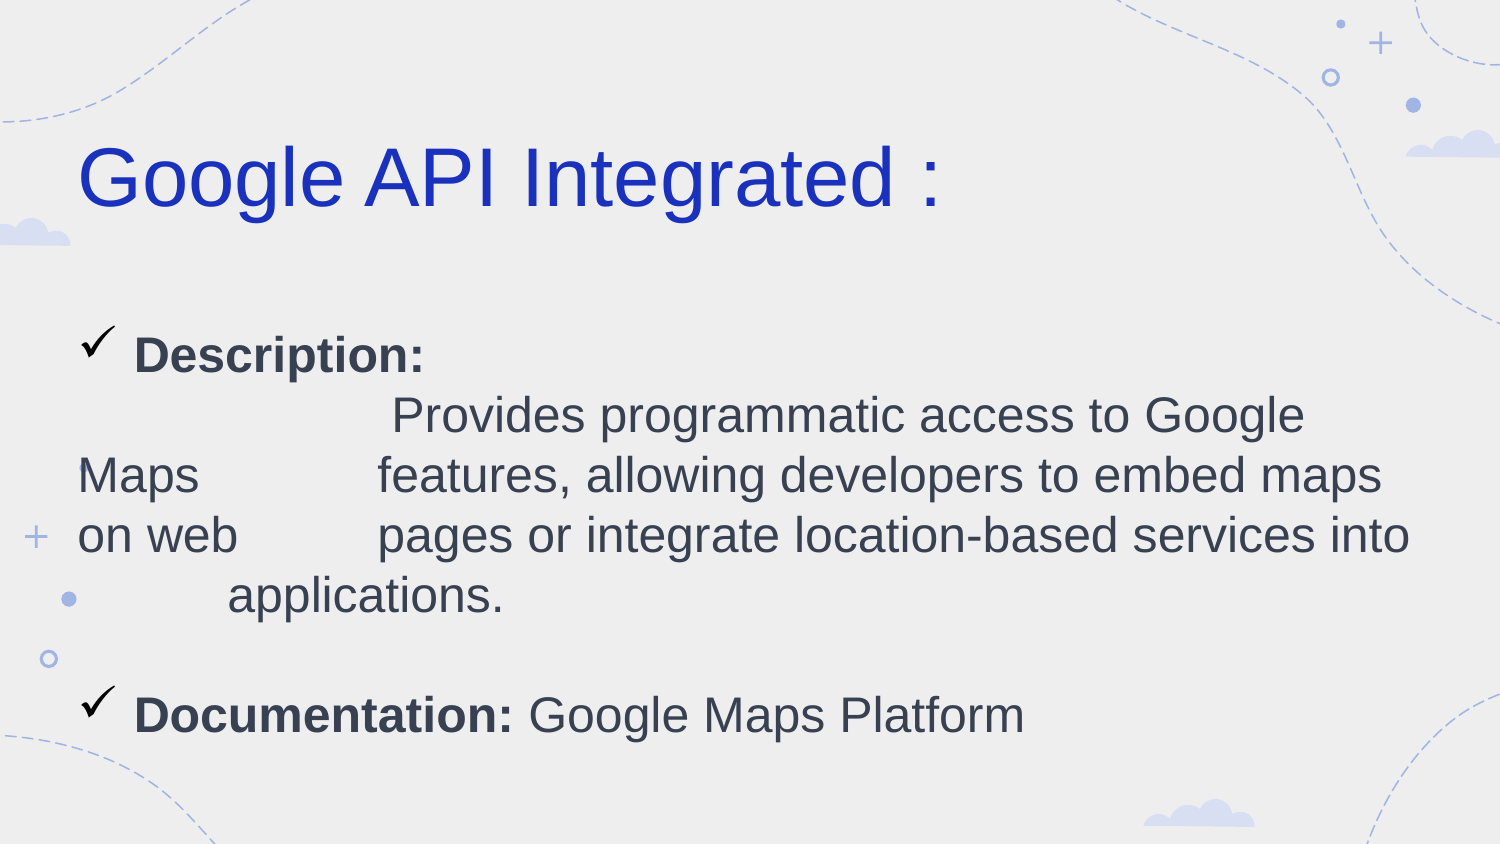

Google API Integrated :

Description:
		 Provides programmatic access to Google Maps   	features, allowing developers to embed maps on web 	pages or integrate location-based services into 	applications.

Documentation: Google Maps Platform